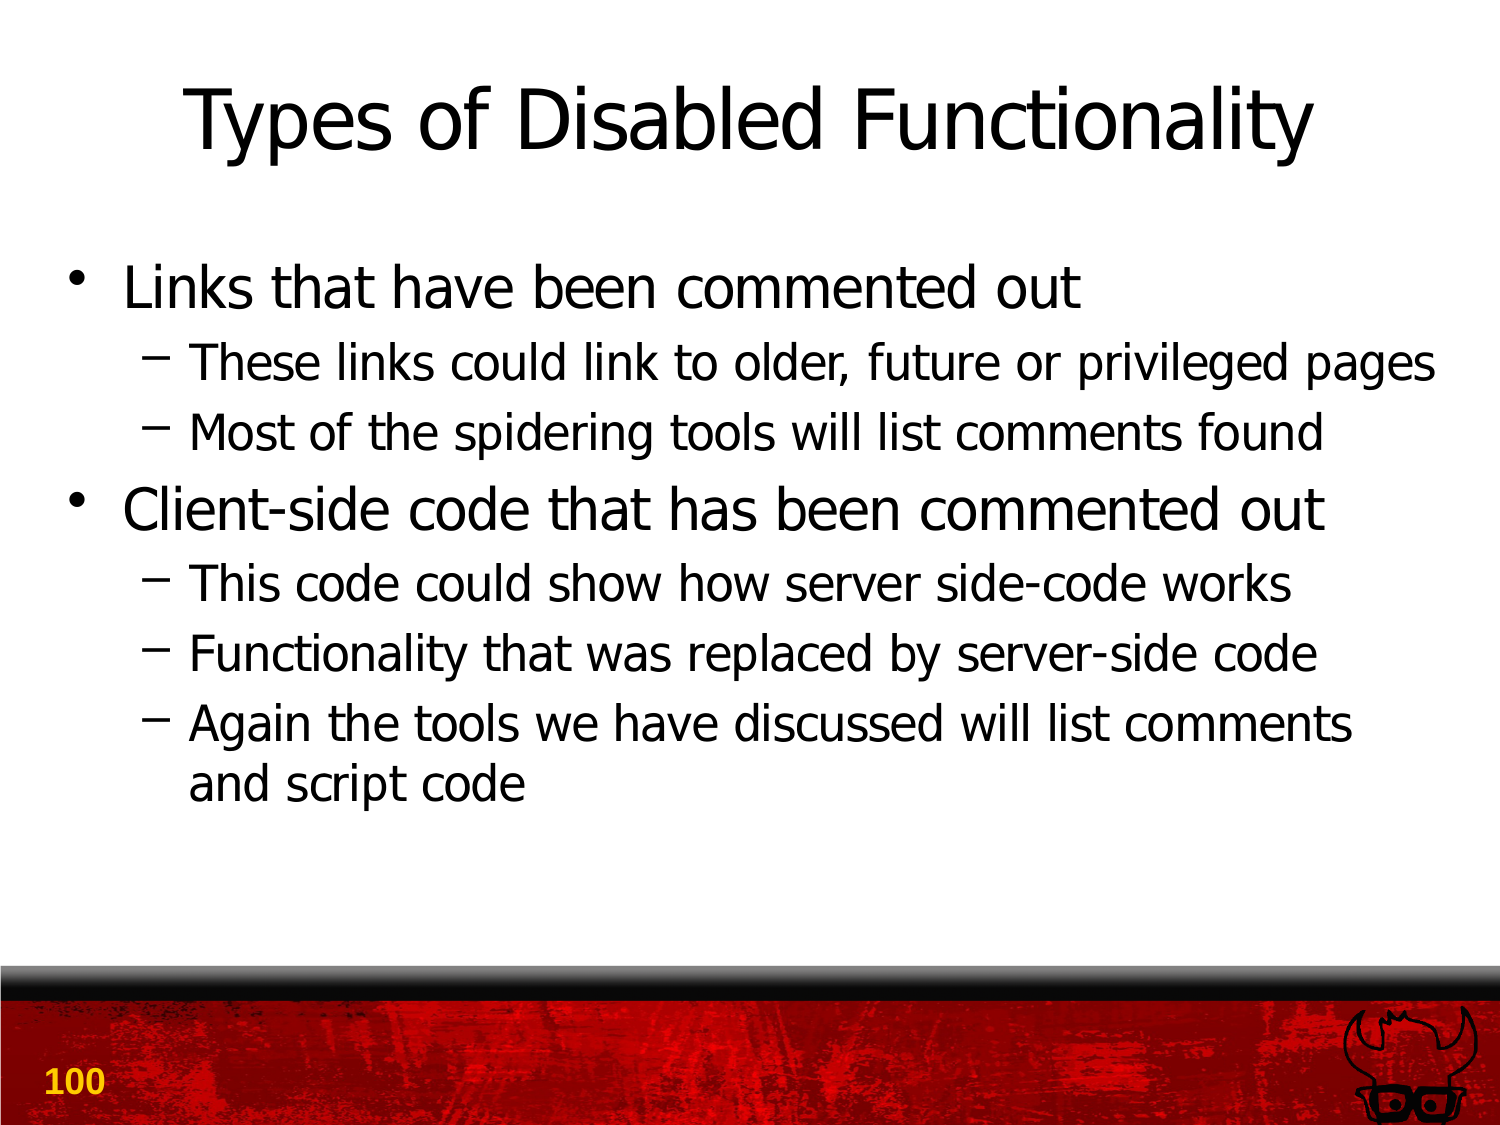

# Types of Disabled Functionality
Links that have been commented out
These links could link to older, future or privileged pages
Most of the spidering tools will list comments found
Client-side code that has been commented out
This code could show how server side-code works
Functionality that was replaced by server-side code
Again the tools we have discussed will list comments and script code